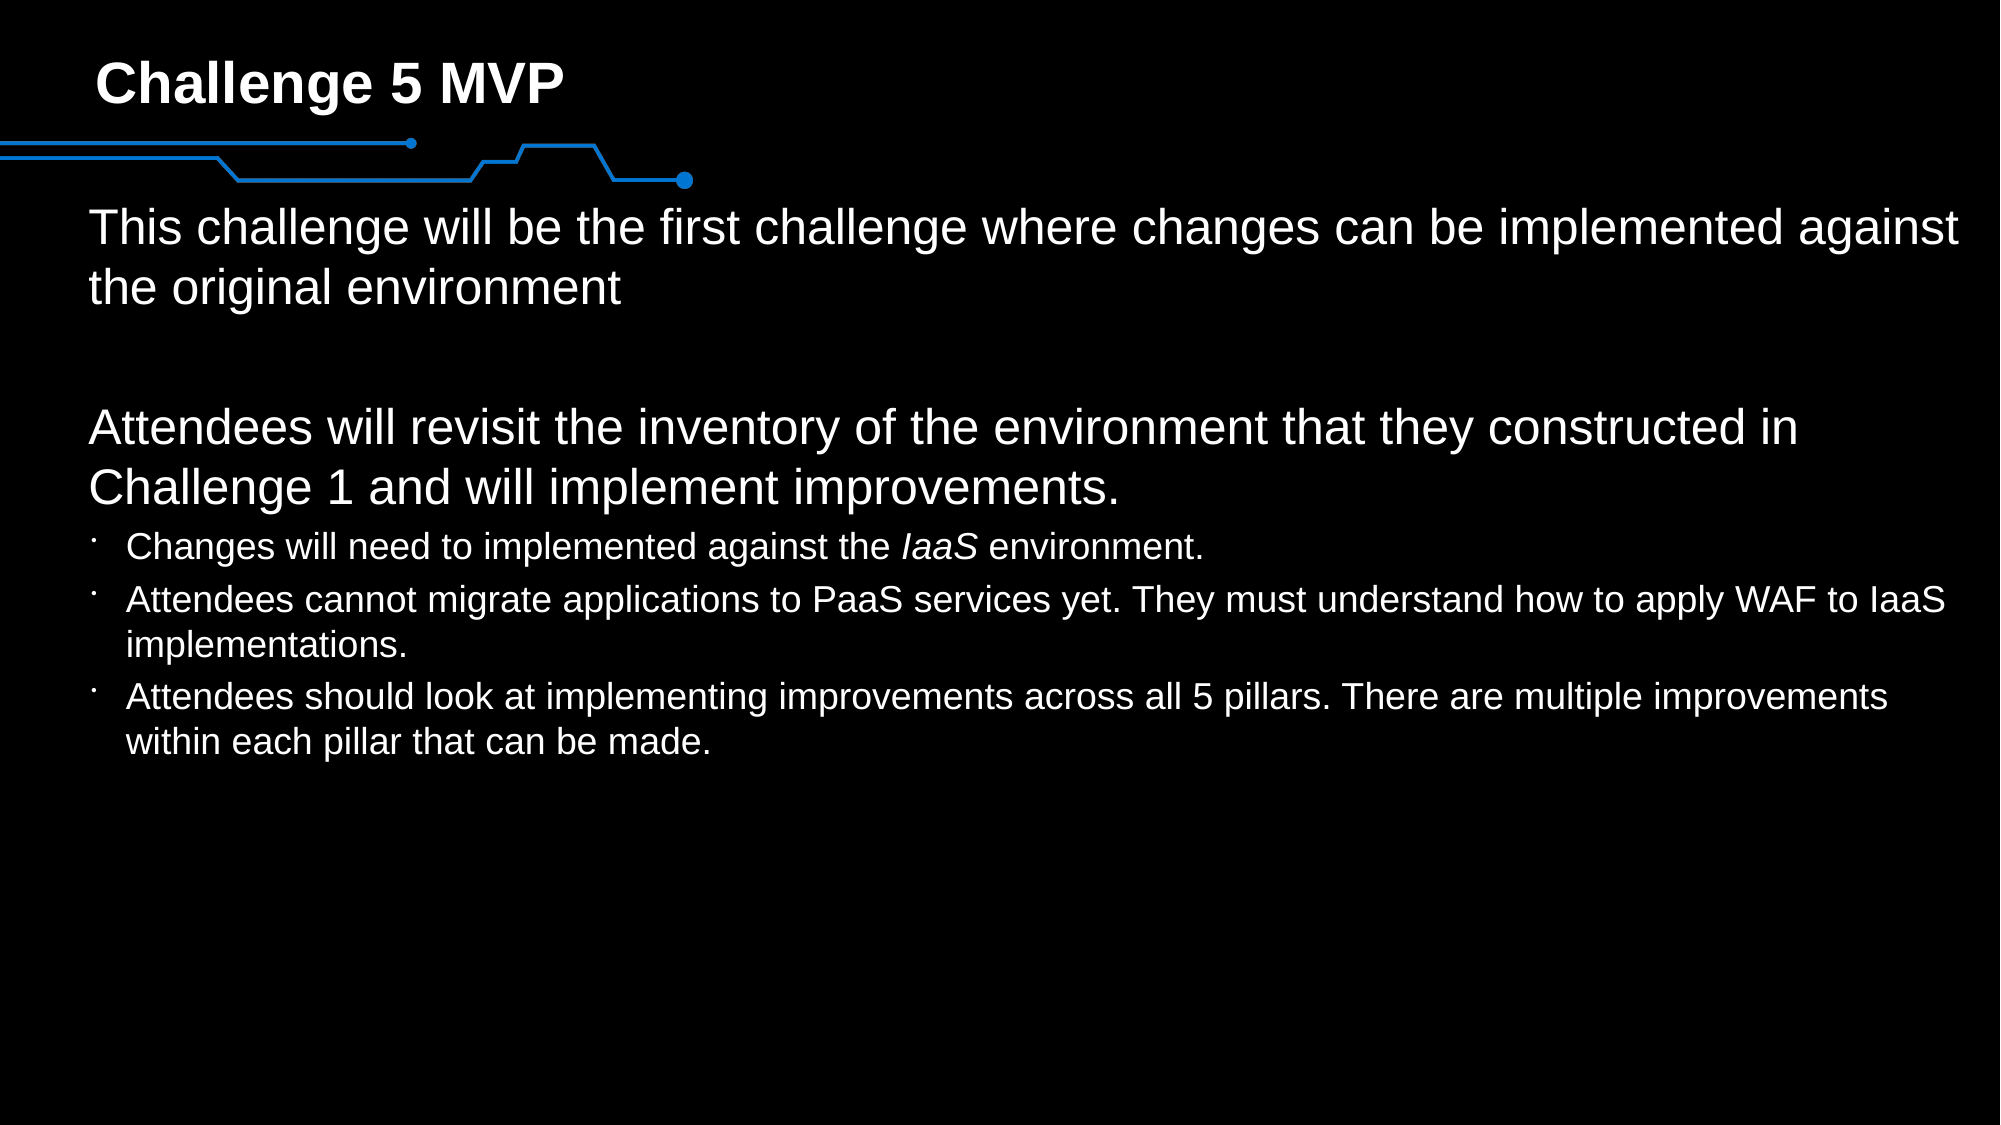

# Challenge 5 MVP
This challenge will be the first challenge where changes can be implemented against the original environment

Attendees will revisit the inventory of the environment that they constructed in Challenge 1 and will implement improvements.
Changes will need to implemented against the IaaS environment.
Attendees cannot migrate applications to PaaS services yet. They must understand how to apply WAF to IaaS implementations.
Attendees should look at implementing improvements across all 5 pillars. There are multiple improvements within each pillar that can be made.